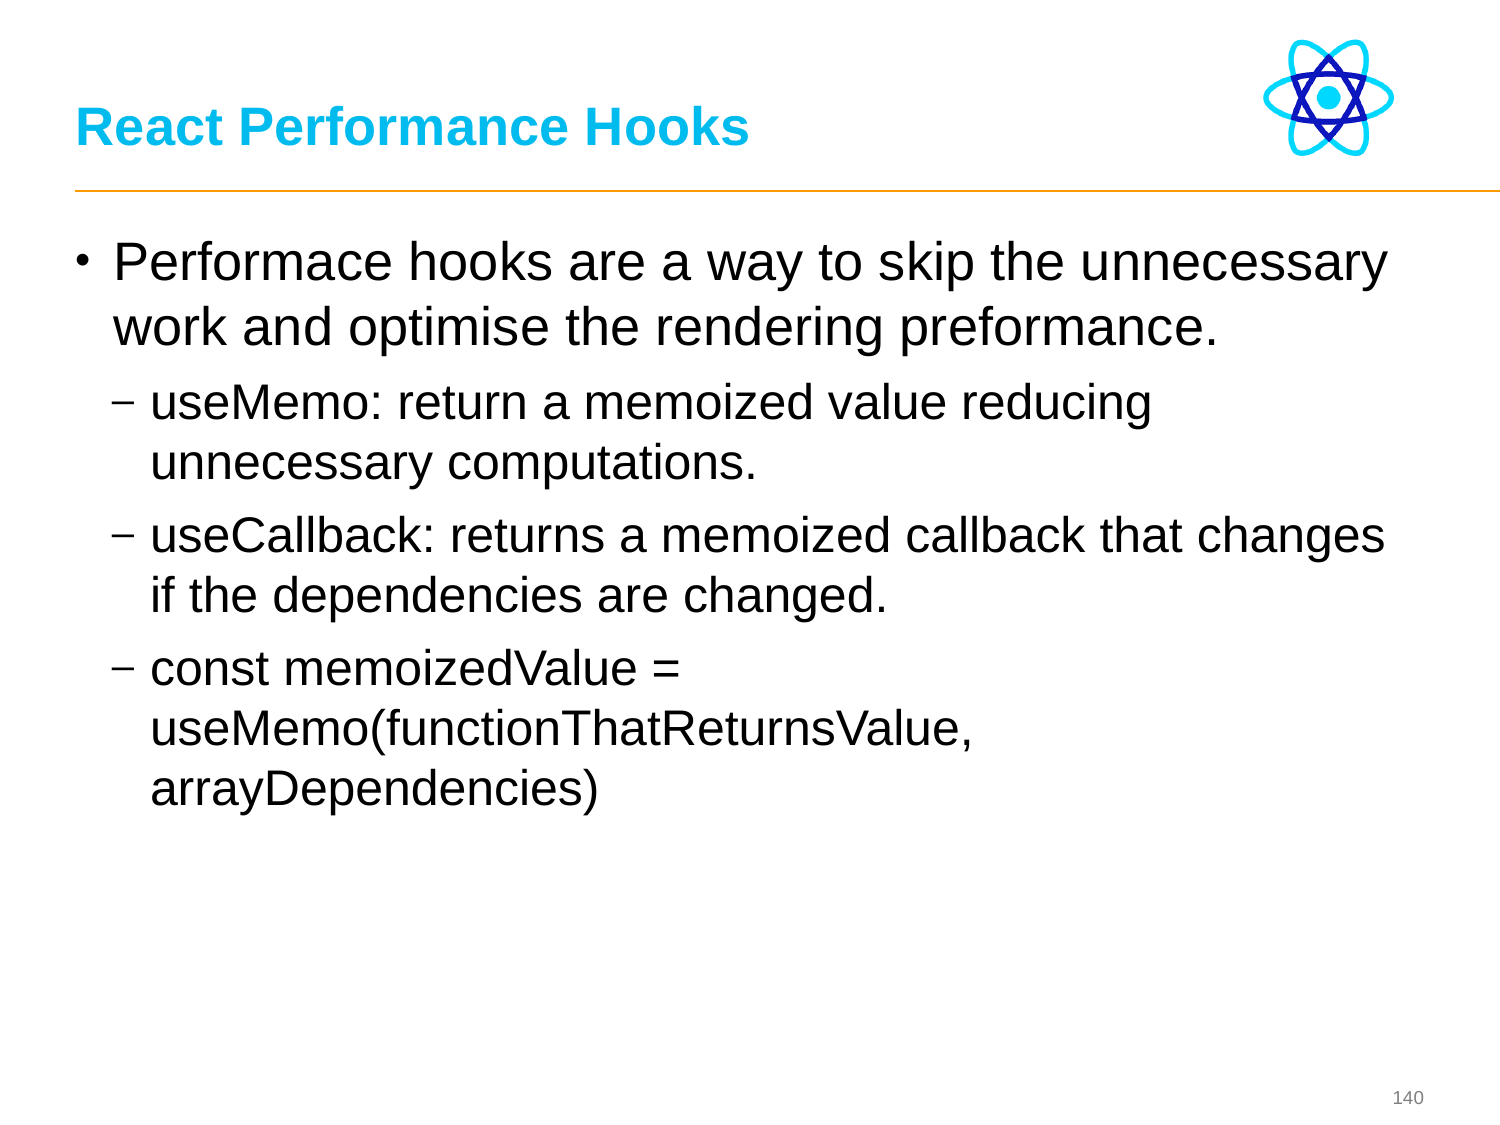

# React Performance Hooks
Performace hooks are a way to skip the unnecessary work and optimise the rendering preformance.
useMemo: return a memoized value reducing unnecessary computations.
useCallback: returns a memoized callback that changes if the dependencies are changed.
const memoizedValue = useMemo(functionThatReturnsValue, arrayDependencies)